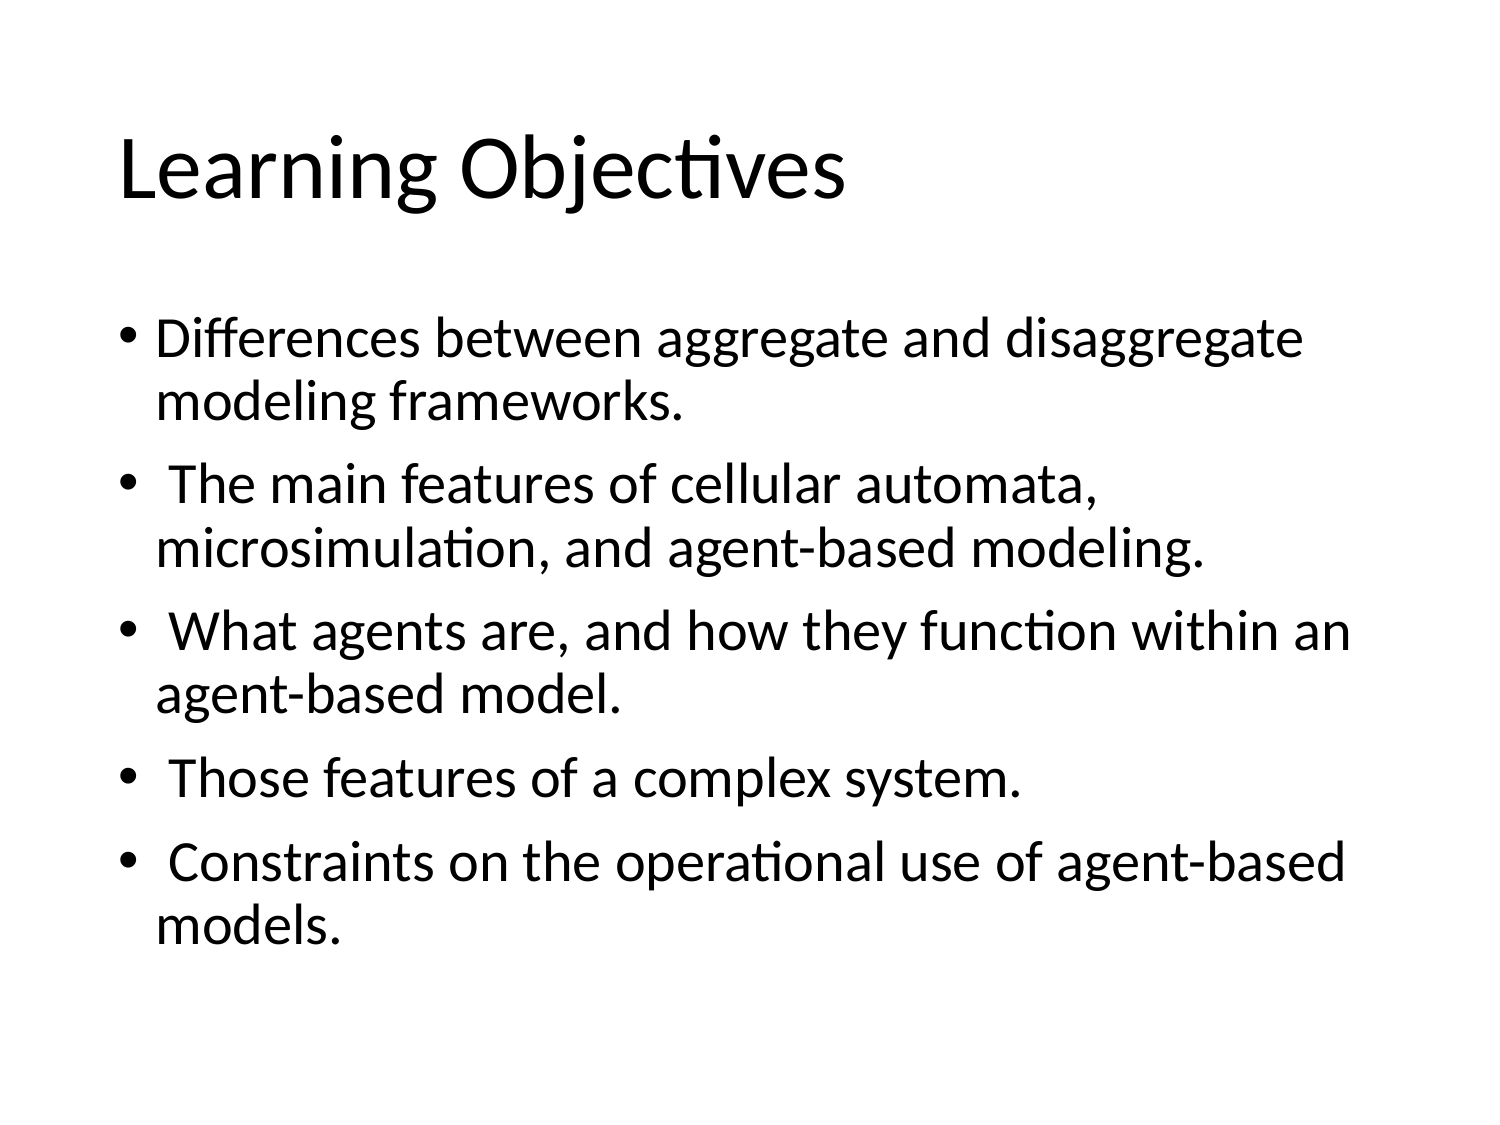

# Learning Objectives
Differences between aggregate and disaggregate modeling frameworks.
 The main features of cellular automata, microsimulation, and agent-based modeling.
 What agents are, and how they function within an agent-based model.
 Those features of a complex system.
 Constraints on the operational use of agent-based models.